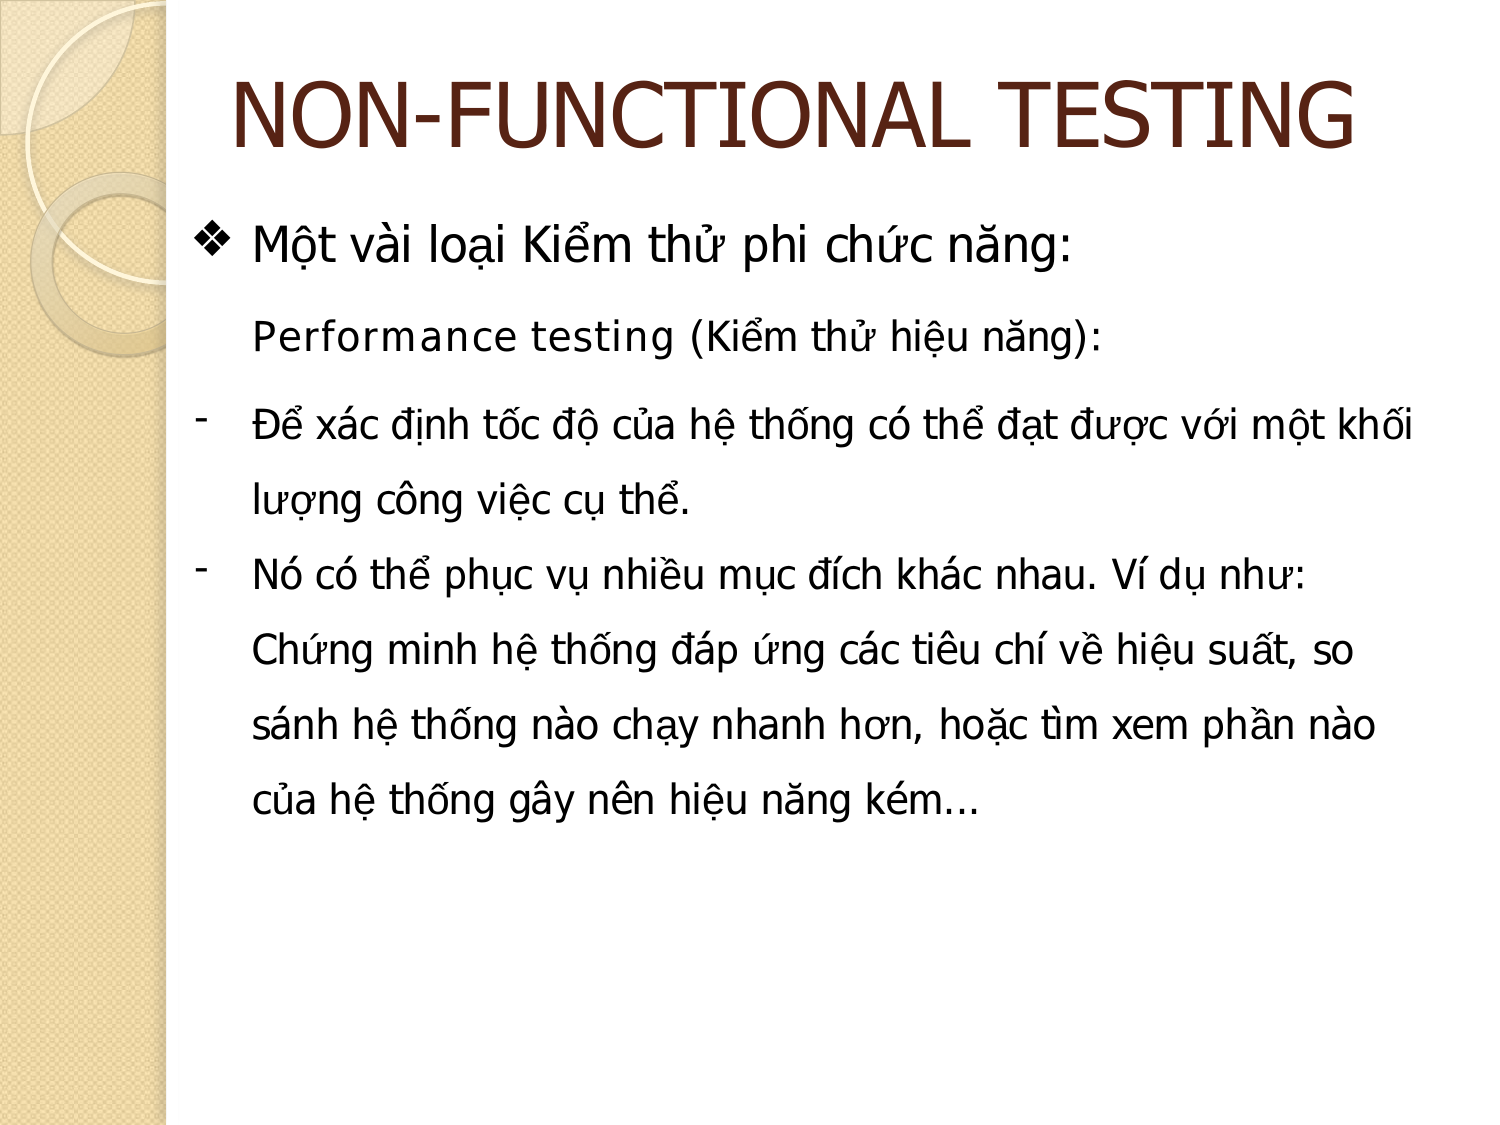

# NON-FUNCTIONAL TESTING
Một vài loại Kiểm thử phi chức năng:
Performance testing (Kiểm thử hiệu năng):
Để xác định tốc độ của hệ thống có thể đạt được với một khối lượng công việc cụ thể.
Nó có thể phục vụ nhiều mục đích khác nhau. Ví dụ như: Chứng minh hệ thống đáp ứng các tiêu chí về hiệu suất, so sánh hệ thống nào chạy nhanh hơn, hoặc tìm xem phần nào của hệ thống gây nên hiệu năng kém...